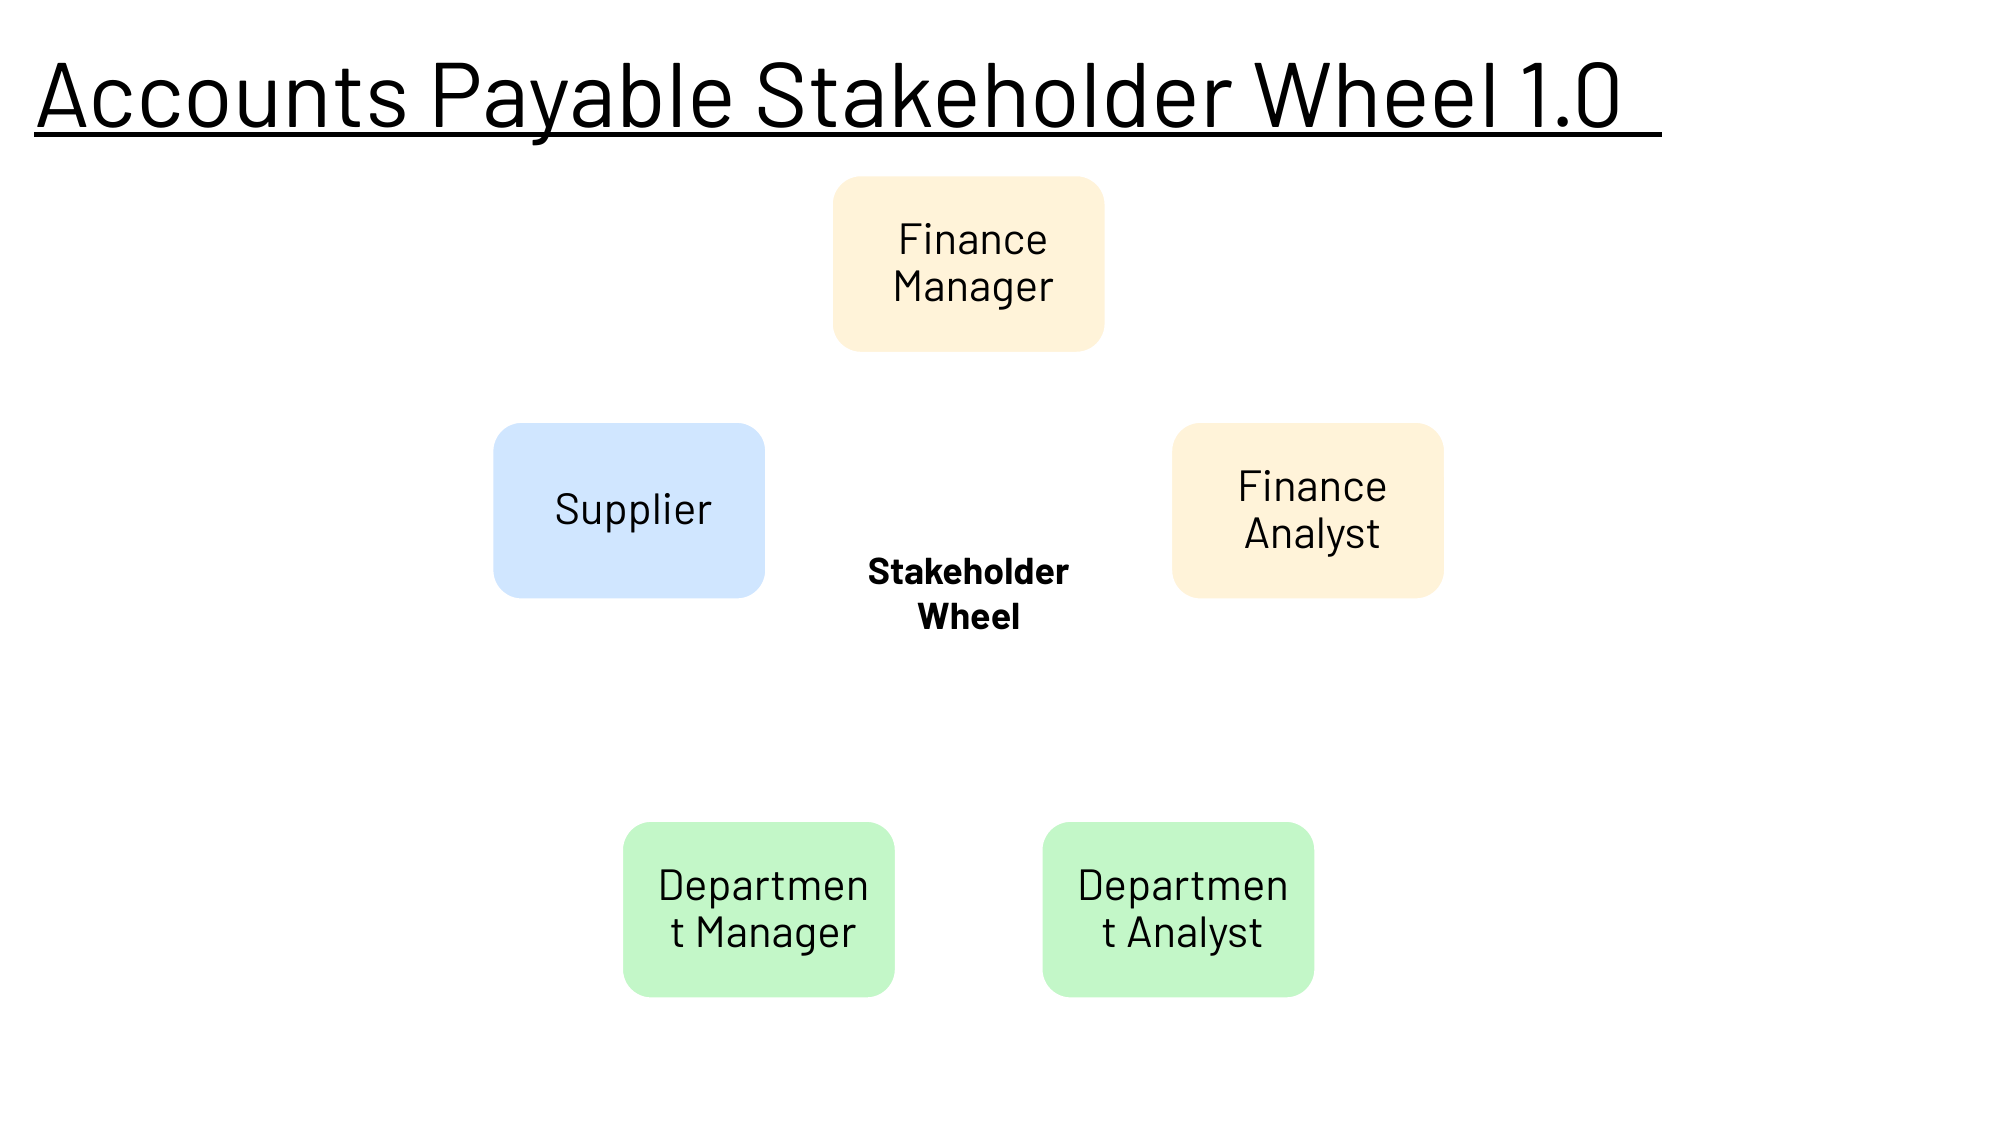

Accounts Payable Stakeholder Wheel 1.0
Finance Manager
Finance Analyst
Department Analyst
Department Manager
Supplier
Stakeholder Wheel